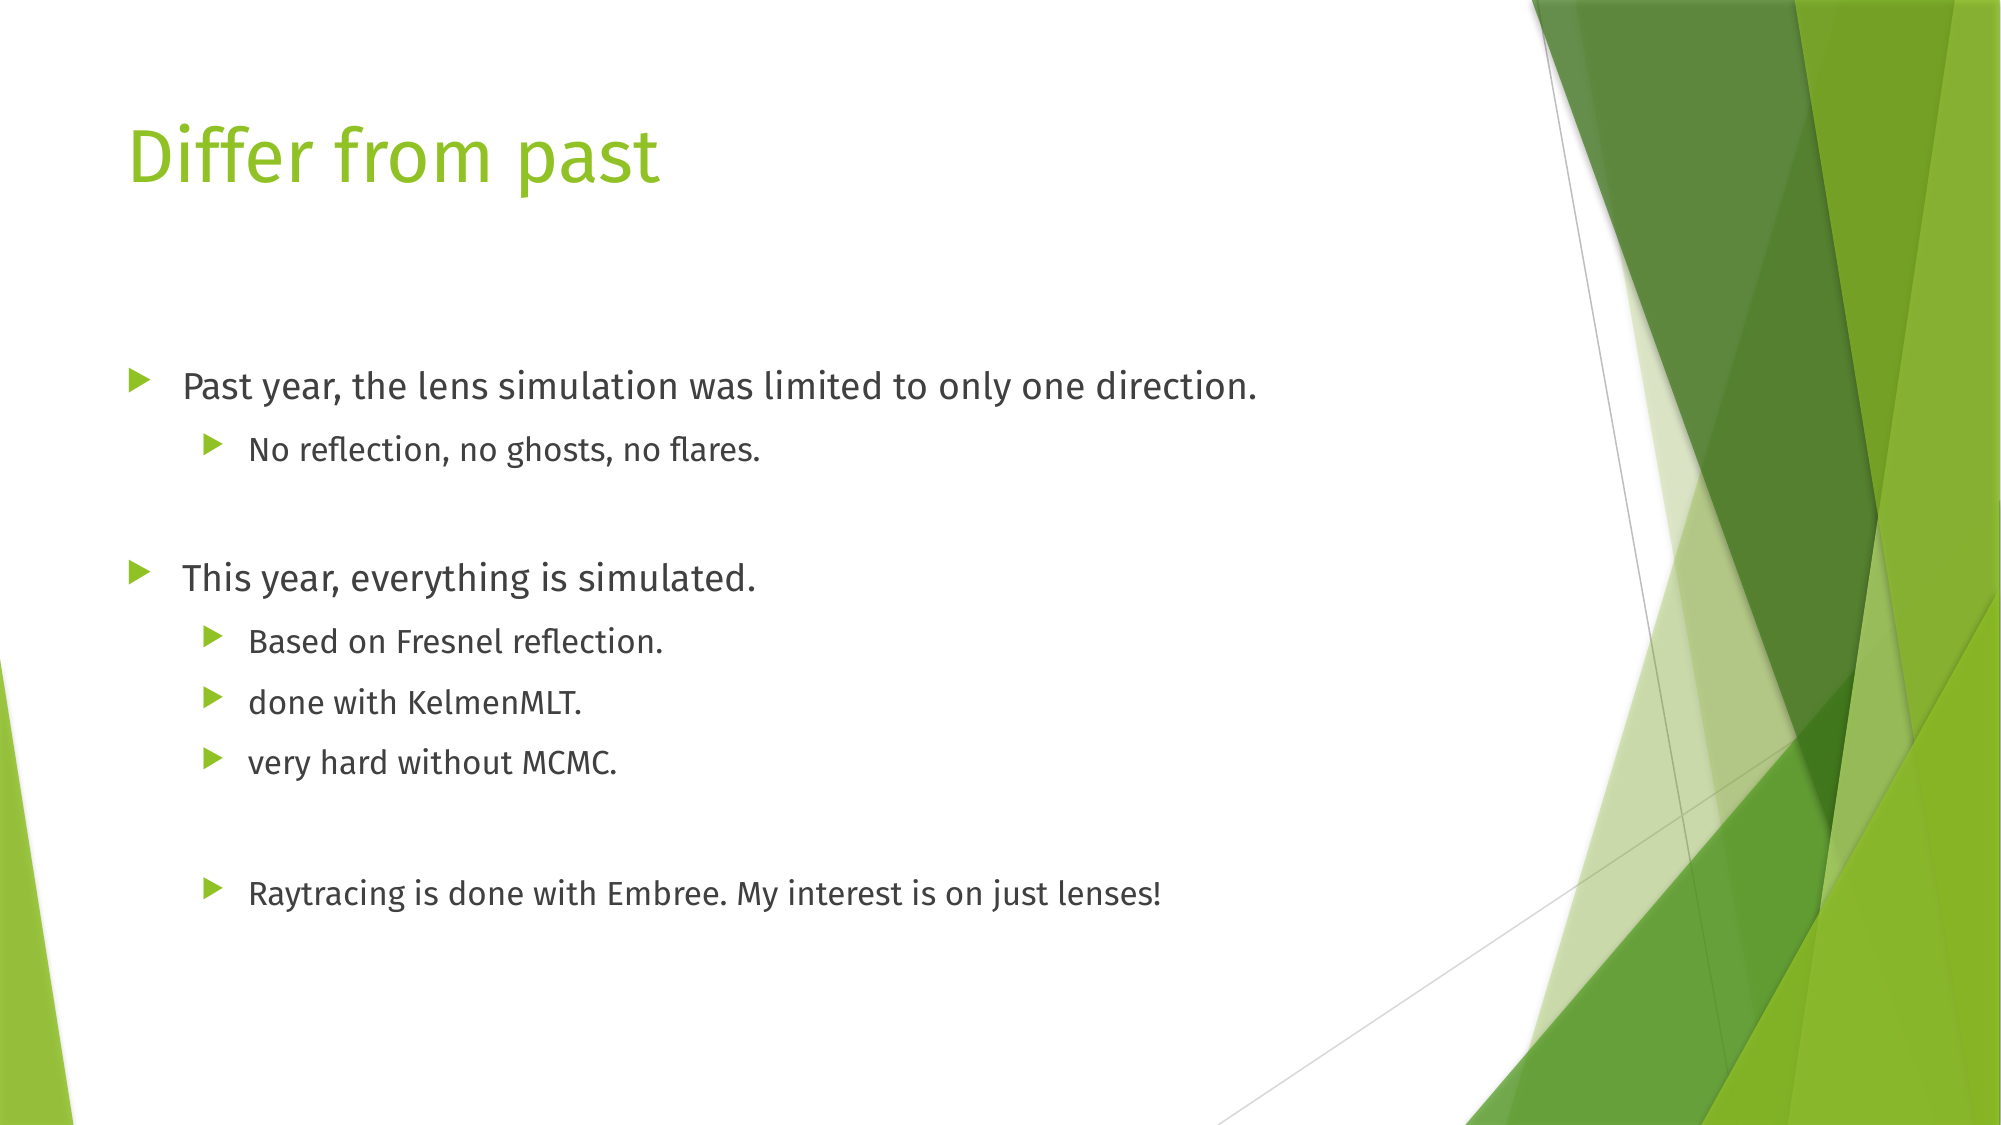

# Differ from past
Past year, the lens simulation was limited to only one direction.
No reflection, no ghosts, no flares.

This year, everything is simulated.
Based on Fresnel reflection.
done with KelmenMLT.
very hard without MCMC.

Raytracing is done with Embree. My interest is on just lenses!